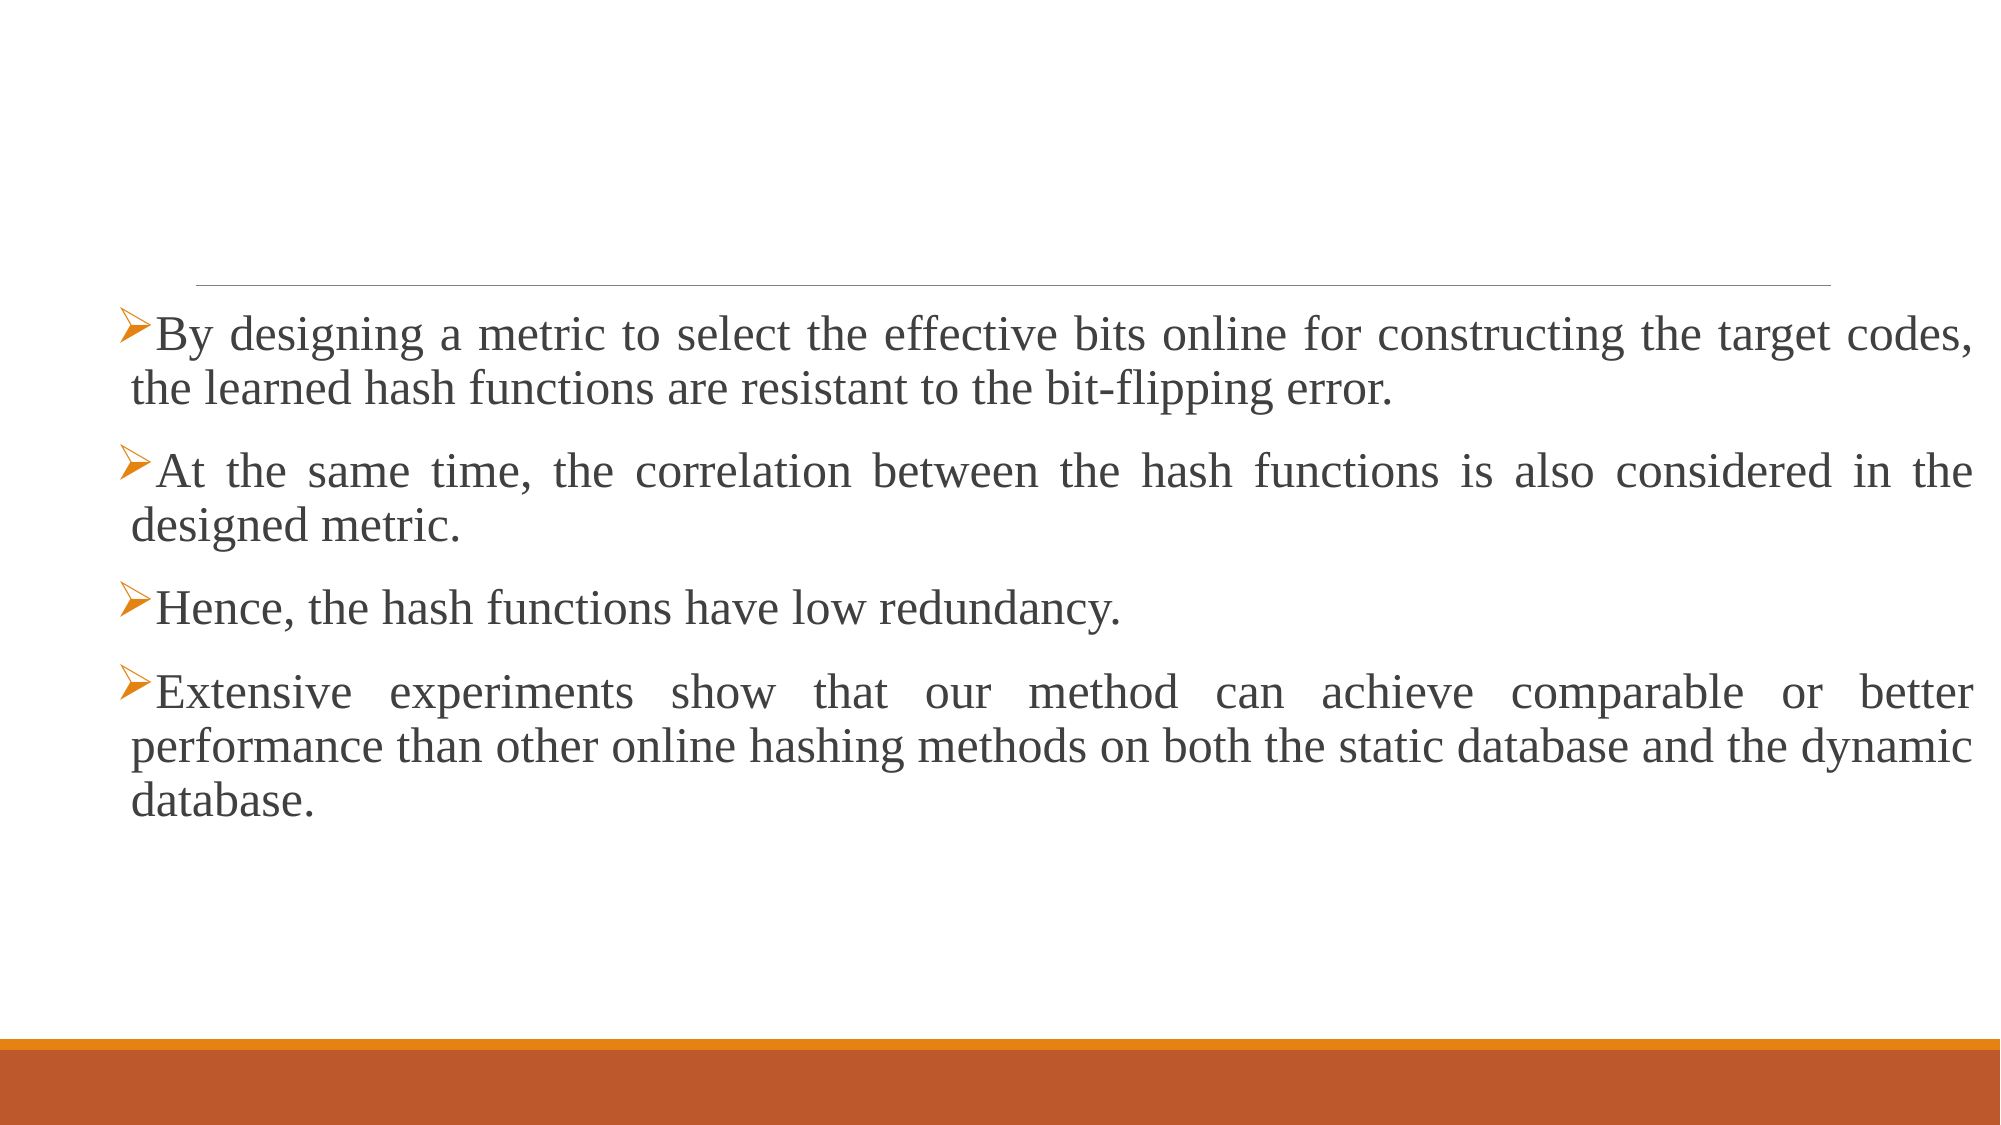

By designing a metric to select the effective bits online for constructing the target codes, the learned hash functions are resistant to the bit-flipping error.
At the same time, the correlation between the hash functions is also considered in the designed metric.
Hence, the hash functions have low redundancy.
Extensive experiments show that our method can achieve comparable or better performance than other online hashing methods on both the static database and the dynamic database.